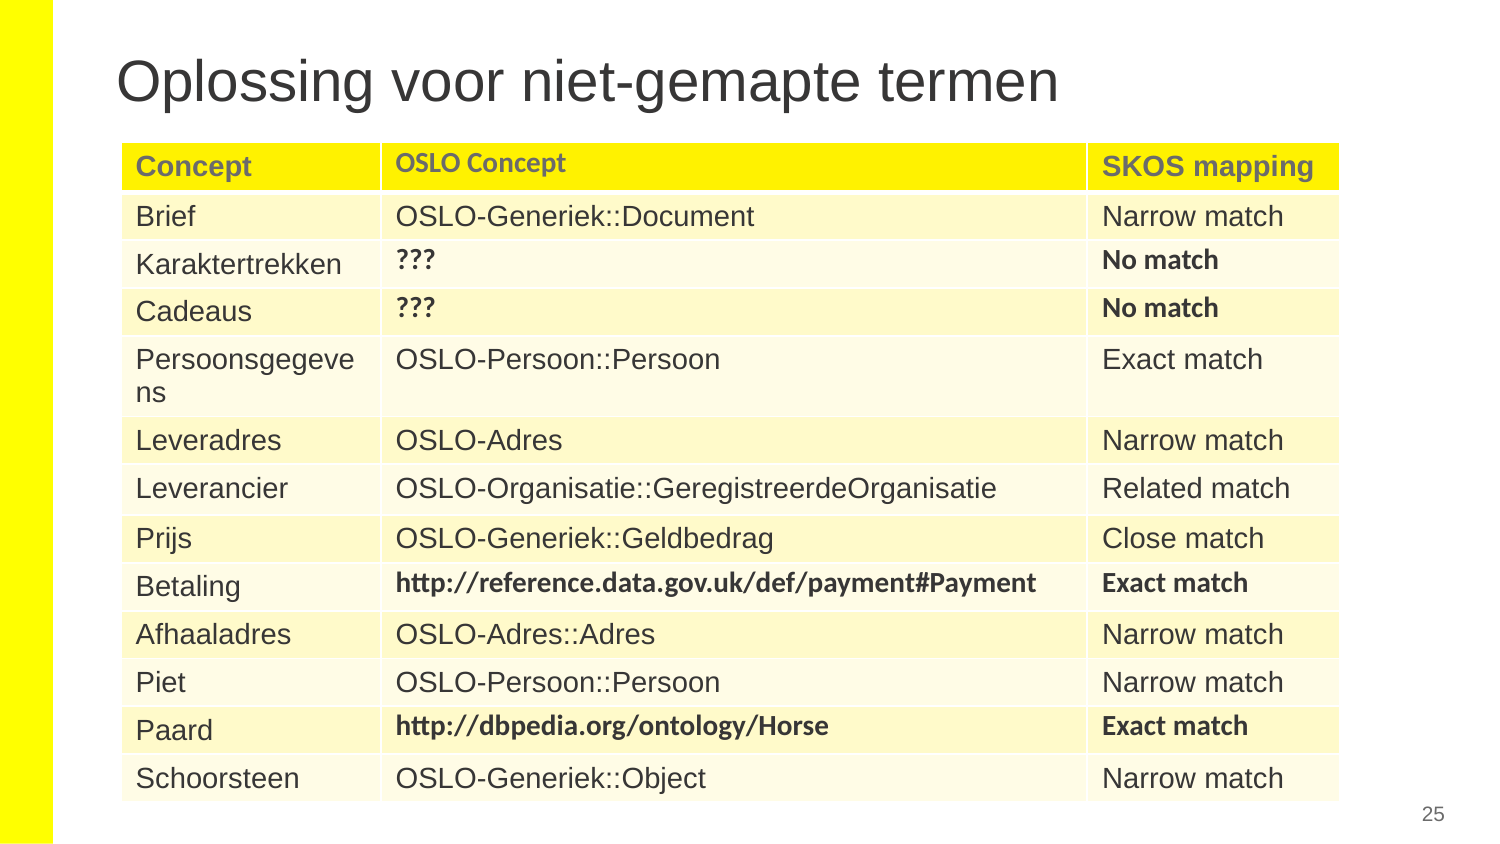

# Oplossing voor niet-gemapte termen
| Concept | OSLO Concept | SKOS mapping |
| --- | --- | --- |
| Brief | OSLO-Generiek::Document | Narrow match |
| Karaktertrekken | ??? | No match |
| Cadeaus | ??? | No match |
| Persoonsgegevens | OSLO-Persoon::Persoon | Exact match |
| Leveradres | OSLO-Adres | Narrow match |
| Leverancier | OSLO-Organisatie::GeregistreerdeOrganisatie | Related match |
| Prijs | OSLO-Generiek::Geldbedrag | Close match |
| Betaling | http://reference.data.gov.uk/def/payment#Payment | Exact match |
| Afhaaladres | OSLO-Adres::Adres | Narrow match |
| Piet | OSLO-Persoon::Persoon | Narrow match |
| Paard | http://dbpedia.org/ontology/Horse | Exact match |
| Schoorsteen | OSLO-Generiek::Object | Narrow match |
25